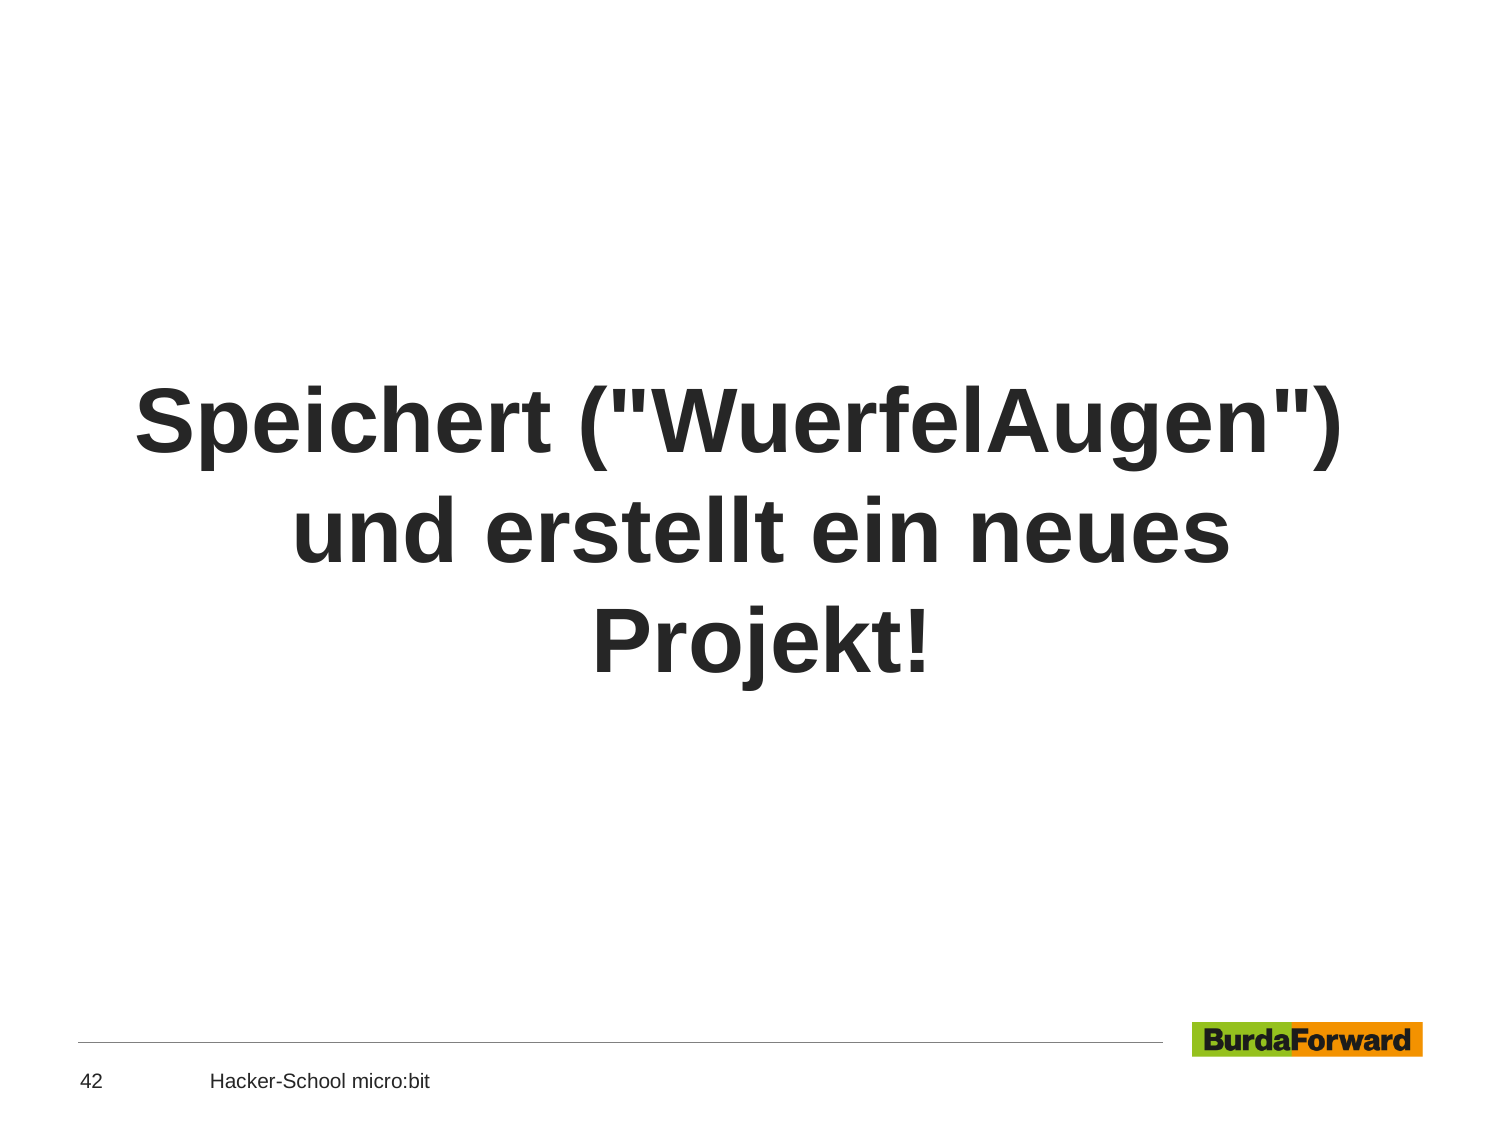

Speichert ("WuerfelAugen") und erstellt ein neues Projekt!
#
42
Hacker-School micro:bit